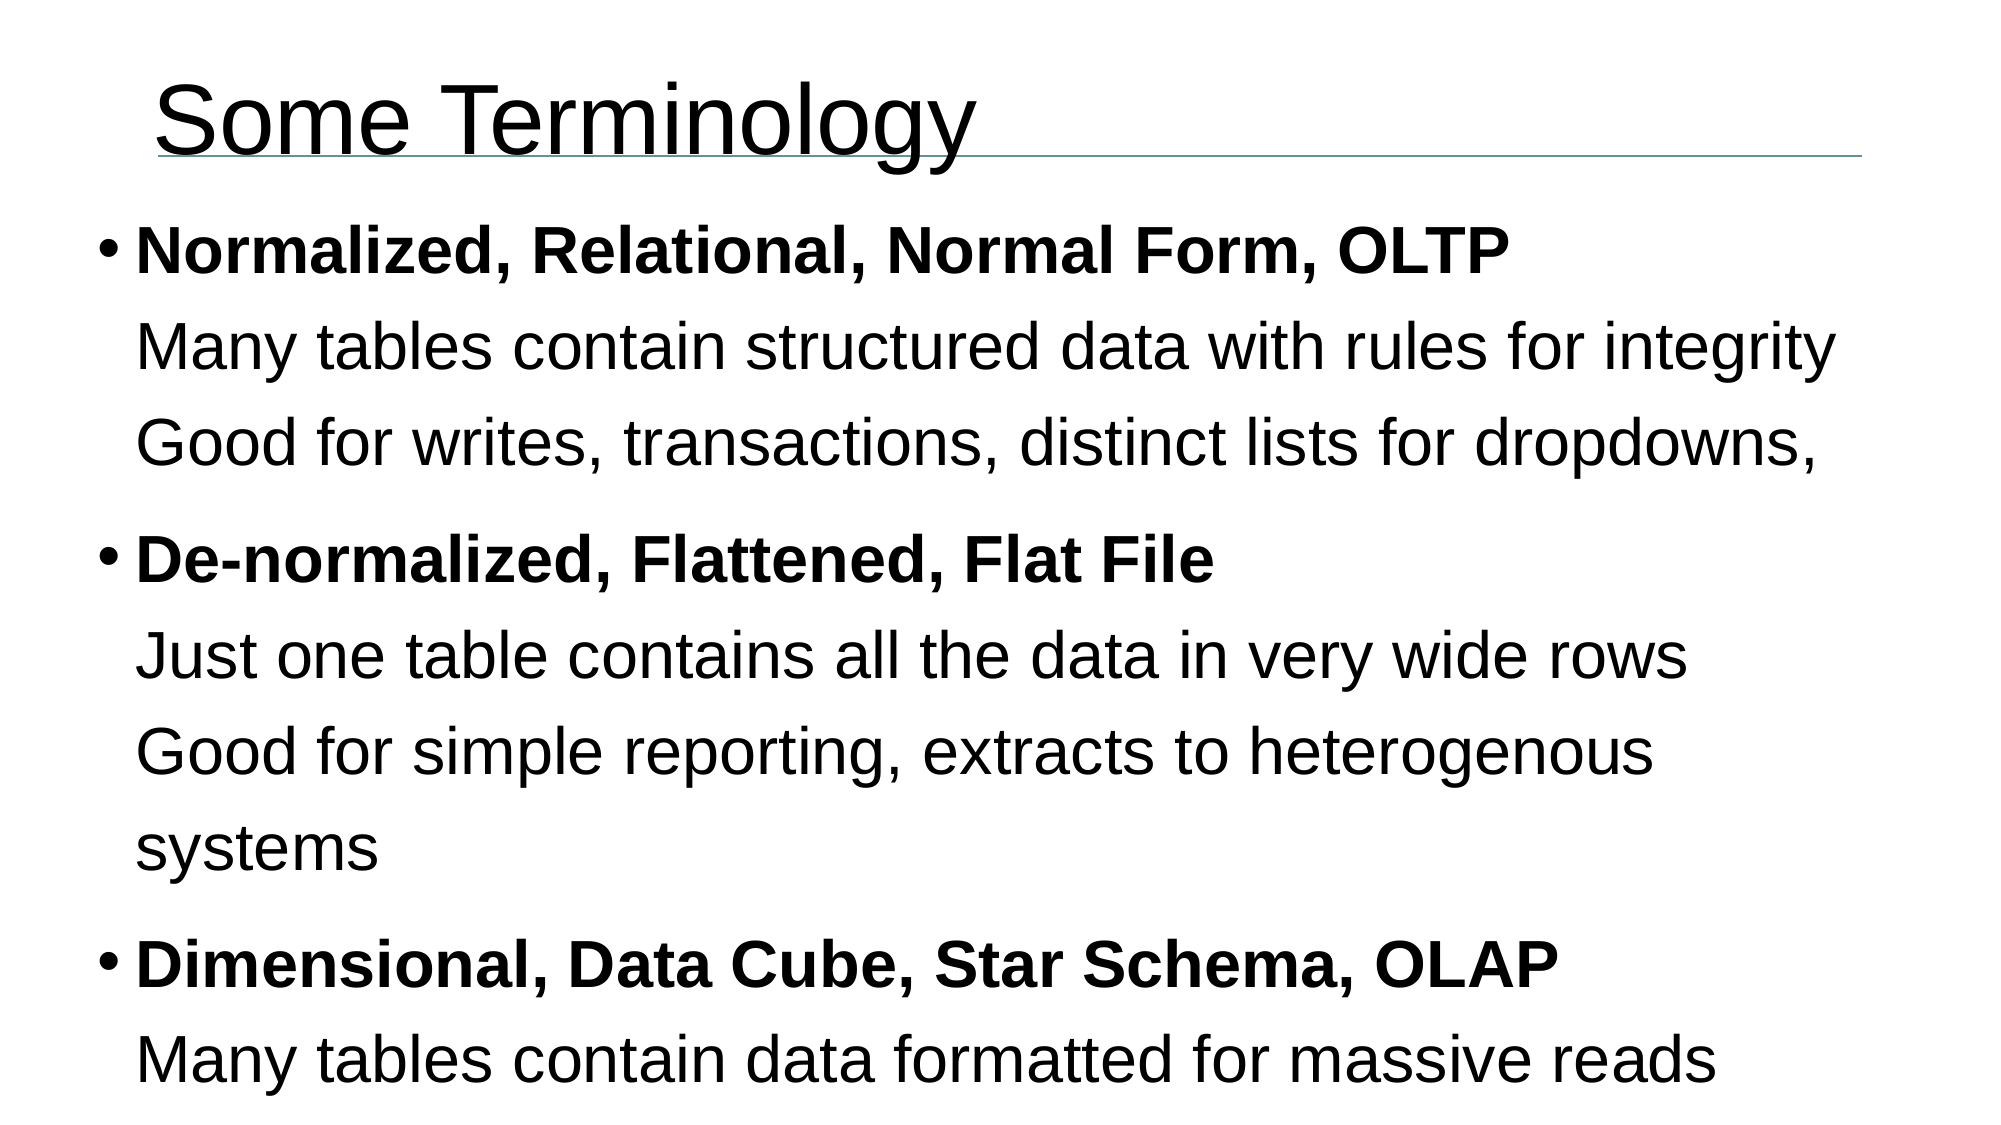

# Some Terminology
Normalized, Relational, Normal Form, OLTP
Many tables contain structured data with rules for integrity
Good for writes, transactions, distinct lists for dropdowns,
De-normalized, Flattened, Flat File
Just one table contains all the data in very wide rows
Good for simple reporting, extracts to heterogenous systems
Dimensional, Data Cube, Star Schema, OLAP
Many tables contain data formatted for massive reads
Good for complex reporting, pre-calculated aggregation